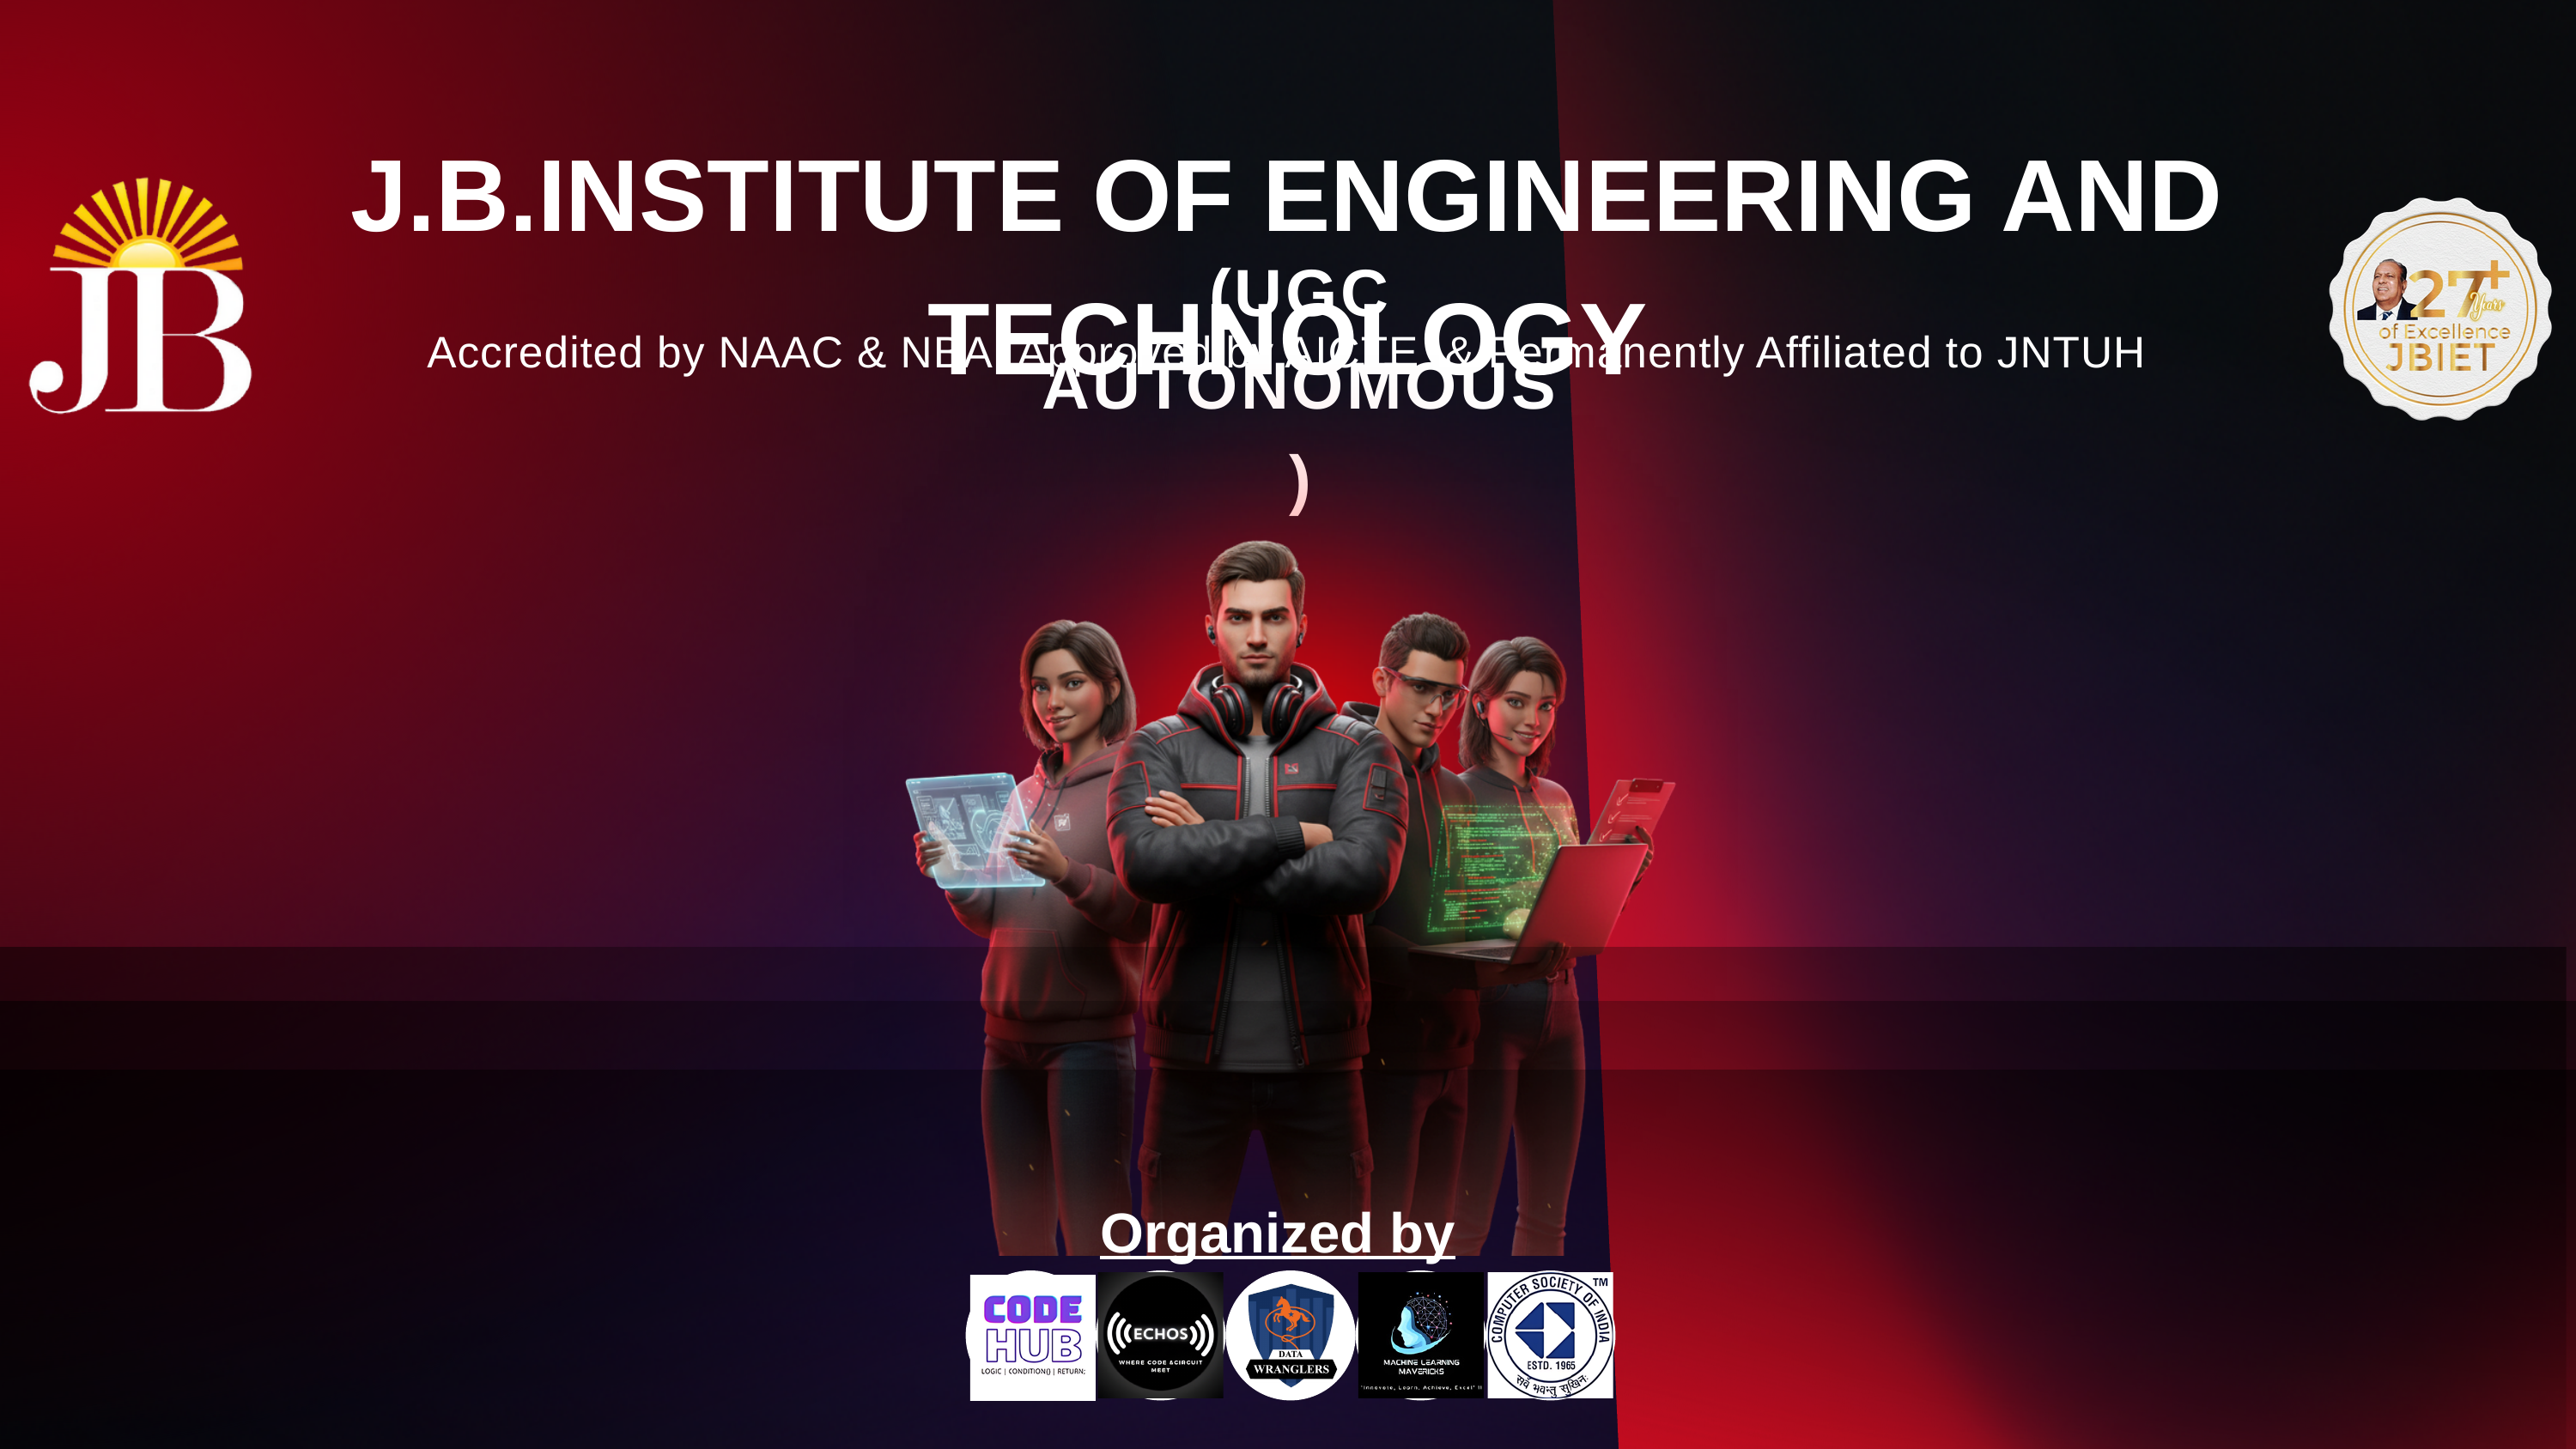

J.B.INSTITUTE OF ENGINEERING AND TECHNOLOGY

(UGC AUTONOMOUS)
Accredited by NAAC & NBA, Approved by AICTE  & Permanently Affiliated to JNTUH

Organized by